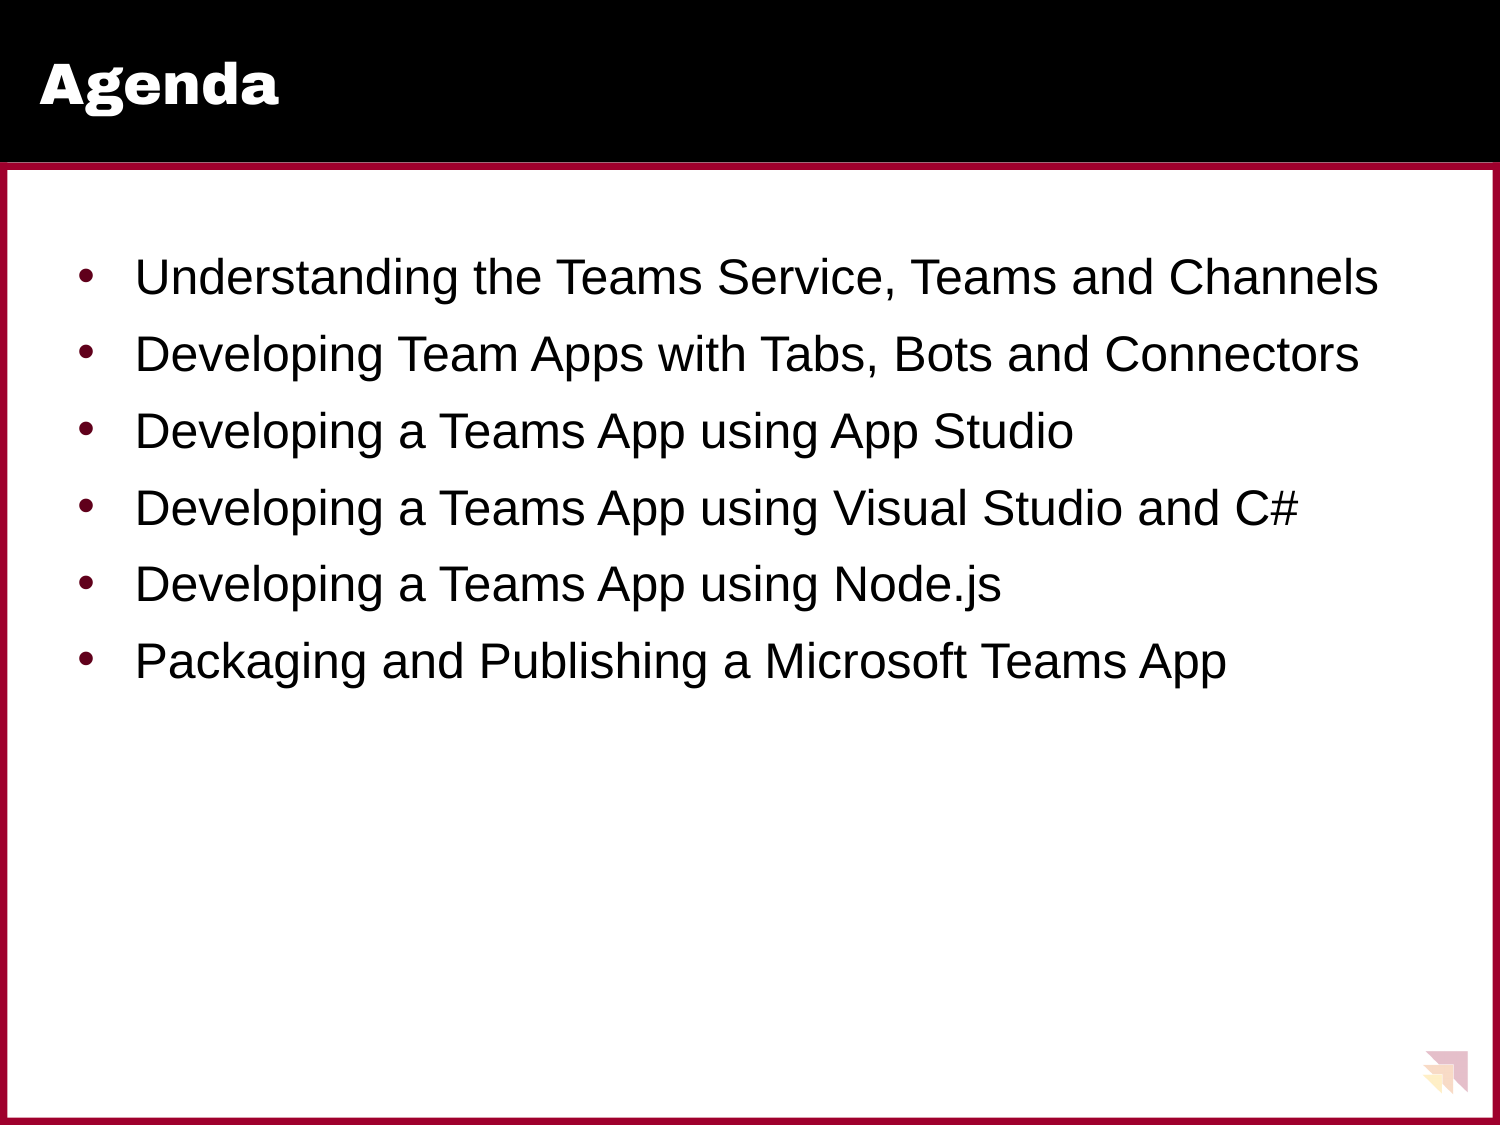

# Agenda
Understanding the Teams Service, Teams and Channels
Developing Team Apps with Tabs, Bots and Connectors
Developing a Teams App using App Studio
Developing a Teams App using Visual Studio and C#
Developing a Teams App using Node.js
Packaging and Publishing a Microsoft Teams App